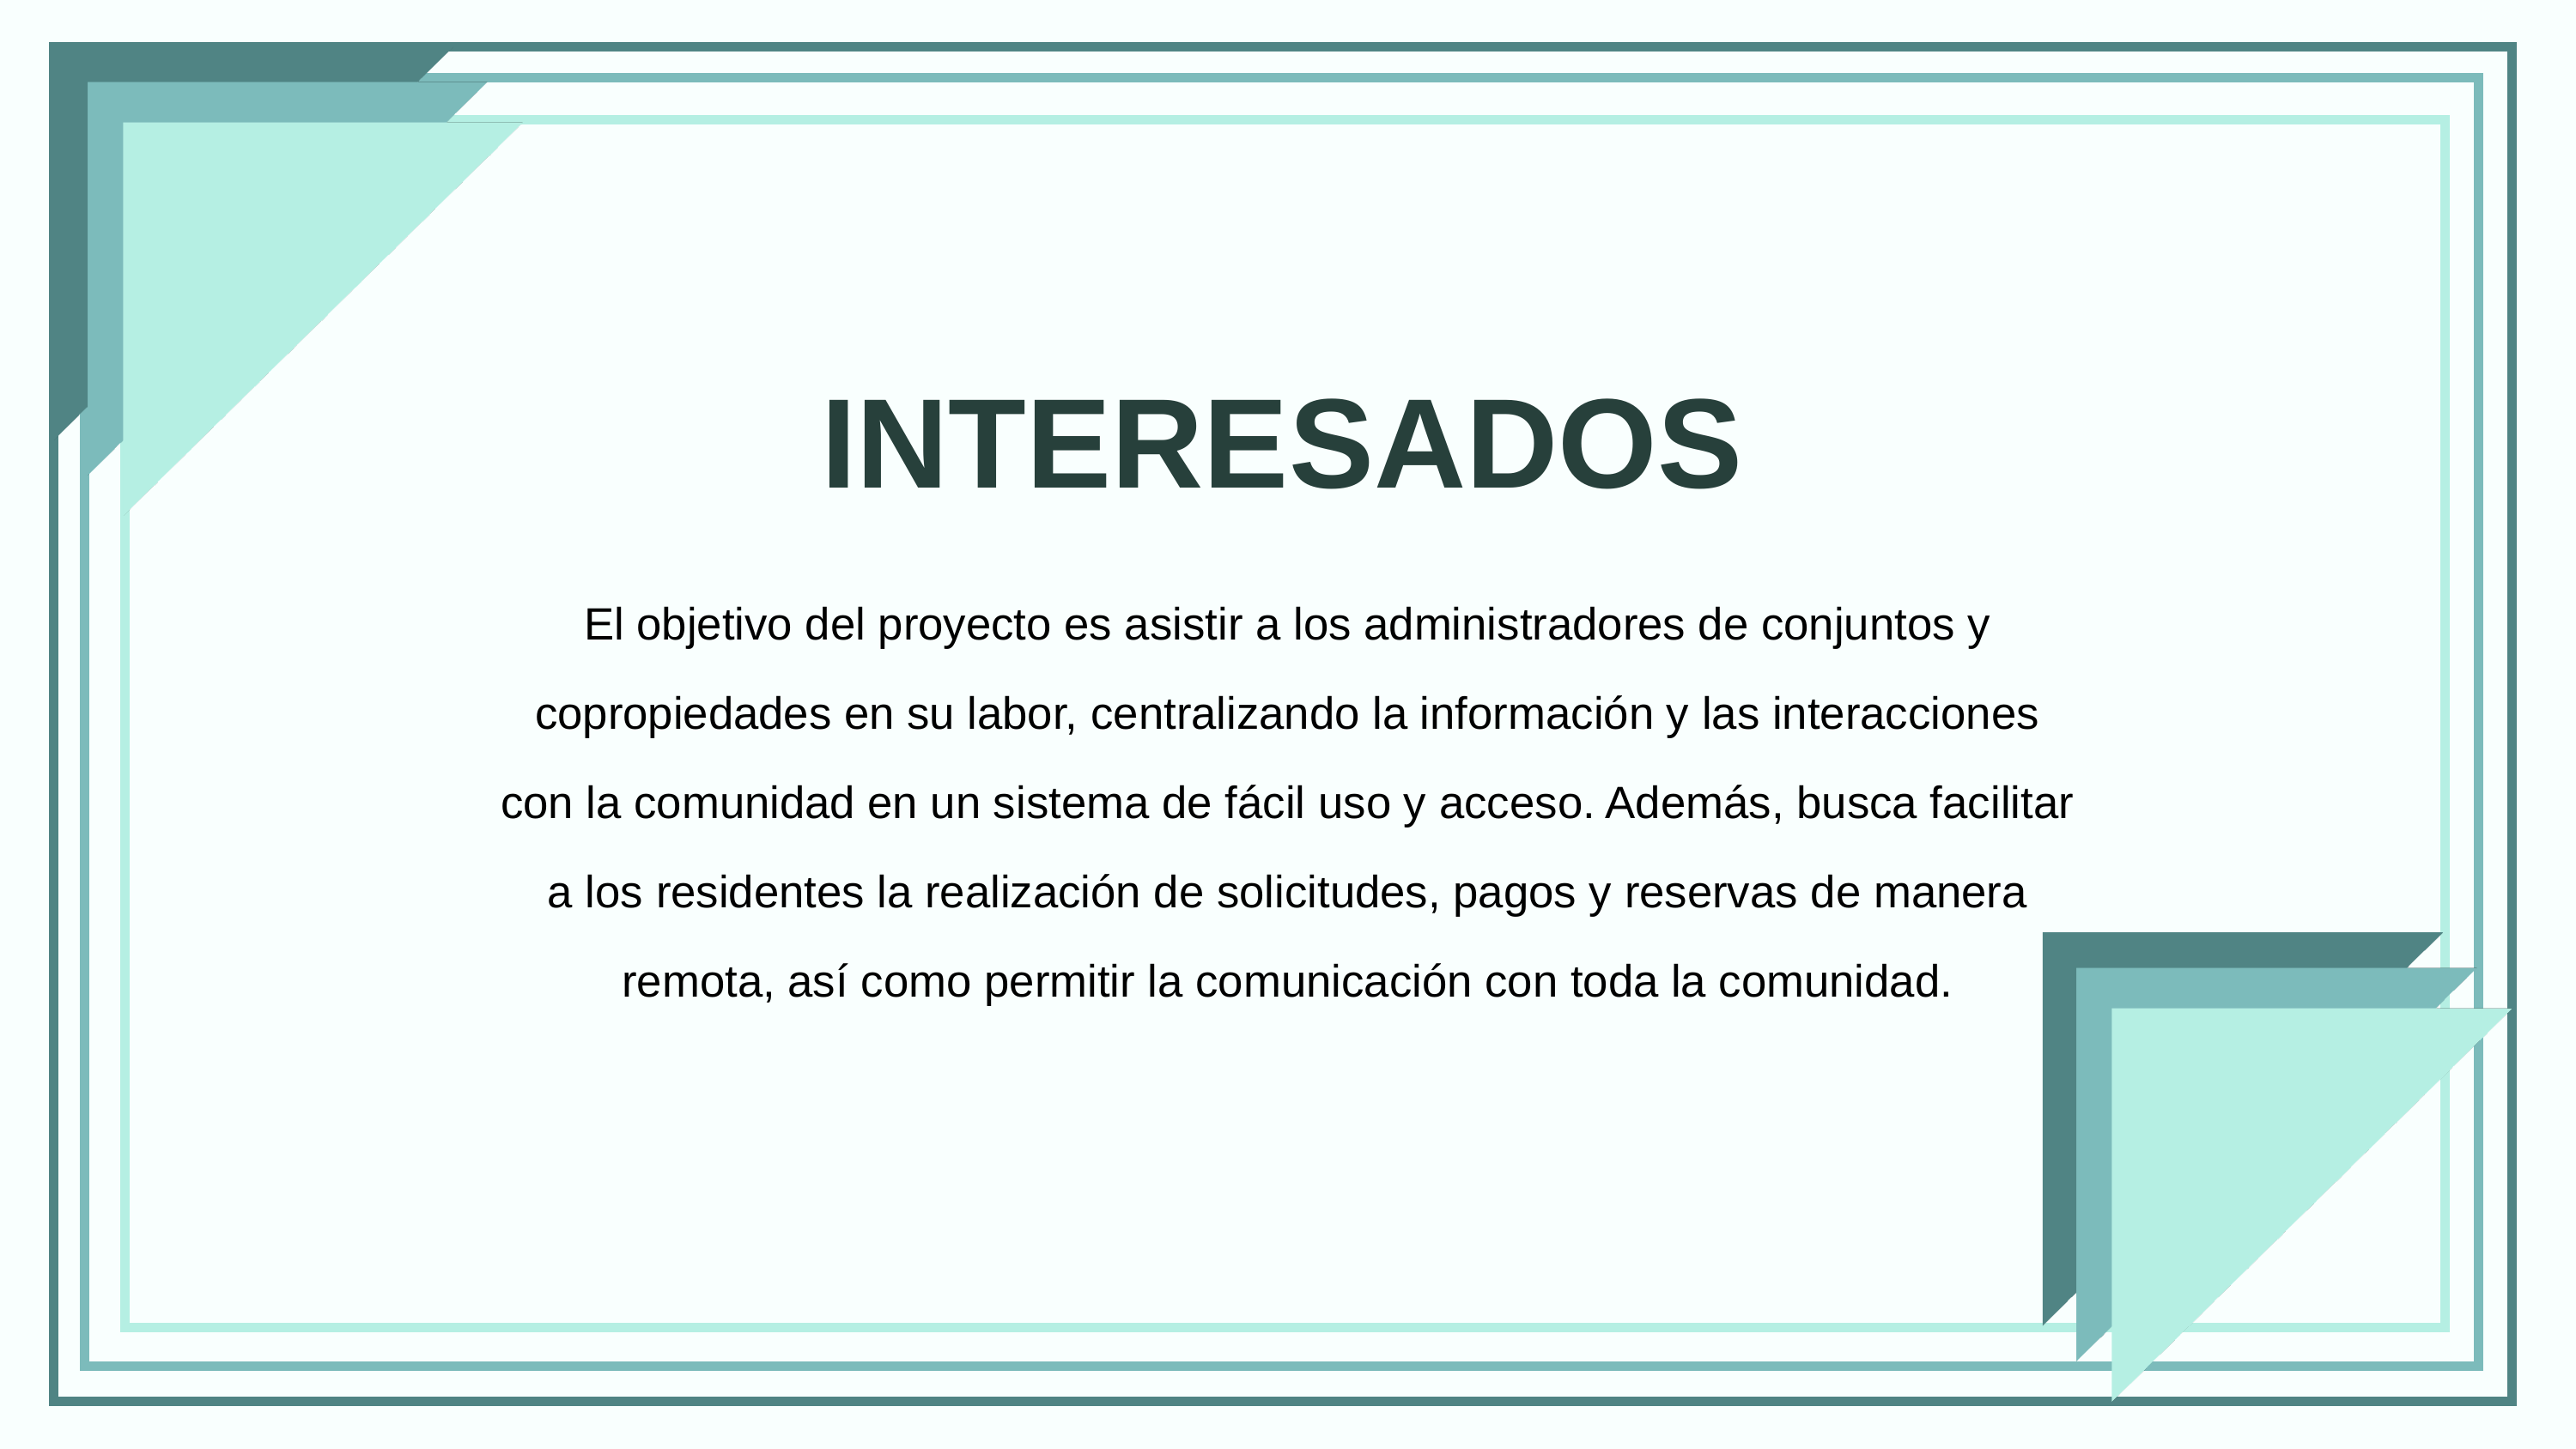

INTERESADOS
El objetivo del proyecto es asistir a los administradores de conjuntos y copropiedades en su labor, centralizando la información y las interacciones con la comunidad en un sistema de fácil uso y acceso. Además, busca facilitar a los residentes la realización de solicitudes, pagos y reservas de manera remota, así como permitir la comunicación con toda la comunidad.